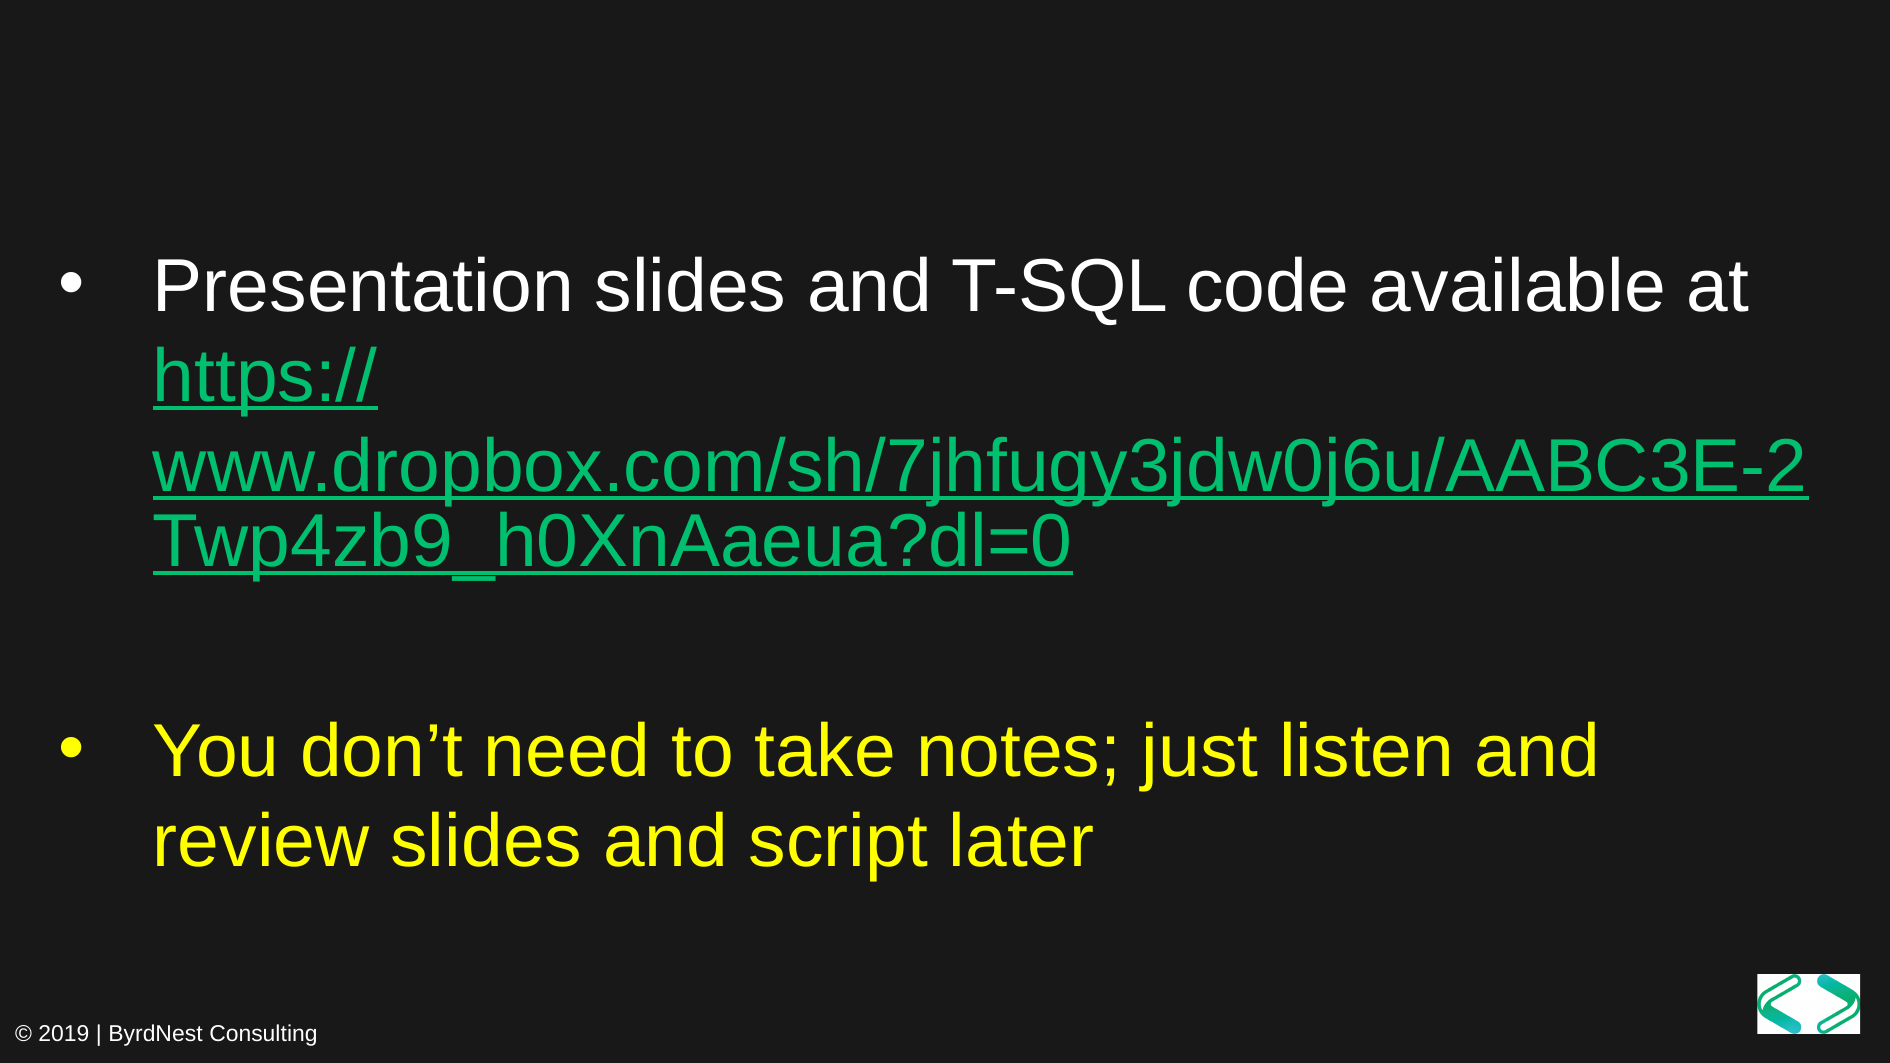

#
Presentation slides and T-SQL code available at https://www.dropbox.com/sh/7jhfugy3jdw0j6u/AABC3E-2Twp4zb9_h0XnAaeua?dl=0

You don’t need to take notes; just listen and review slides and script later
© 2019 | ByrdNest Consulting